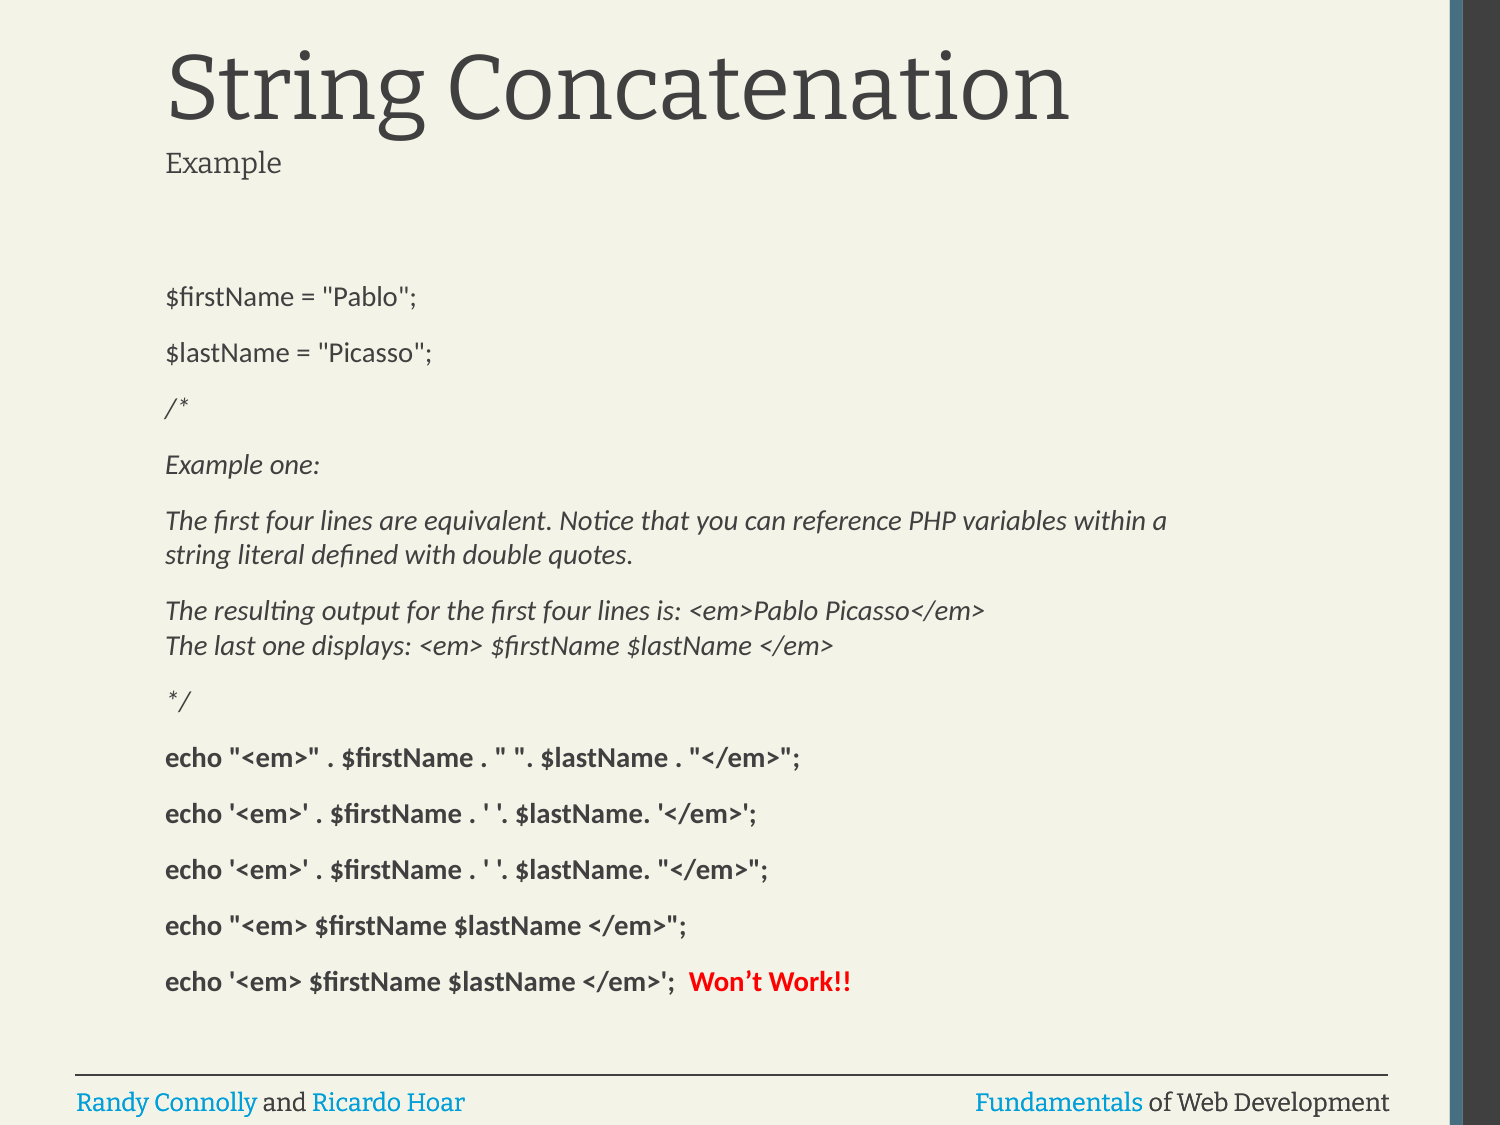

# String Concatenation
Example
$firstName = "Pablo";
$lastName = "Picasso";
/*
Example one:
The first four lines are equivalent. Notice that you can reference PHP variables within a string literal defined with double quotes.
The resulting output for the first four lines is: <em>Pablo Picasso</em>
The last one displays: <em> $firstName $lastName </em>
*/
echo "<em>" . $firstName . " ". $lastName . "</em>";
echo '<em>' . $firstName . ' '. $lastName. '</em>';
echo '<em>' . $firstName . ' '. $lastName. "</em>";
echo "<em> $firstName $lastName </em>";
echo '<em> $firstName $lastName </em>';  Won’t Work!!